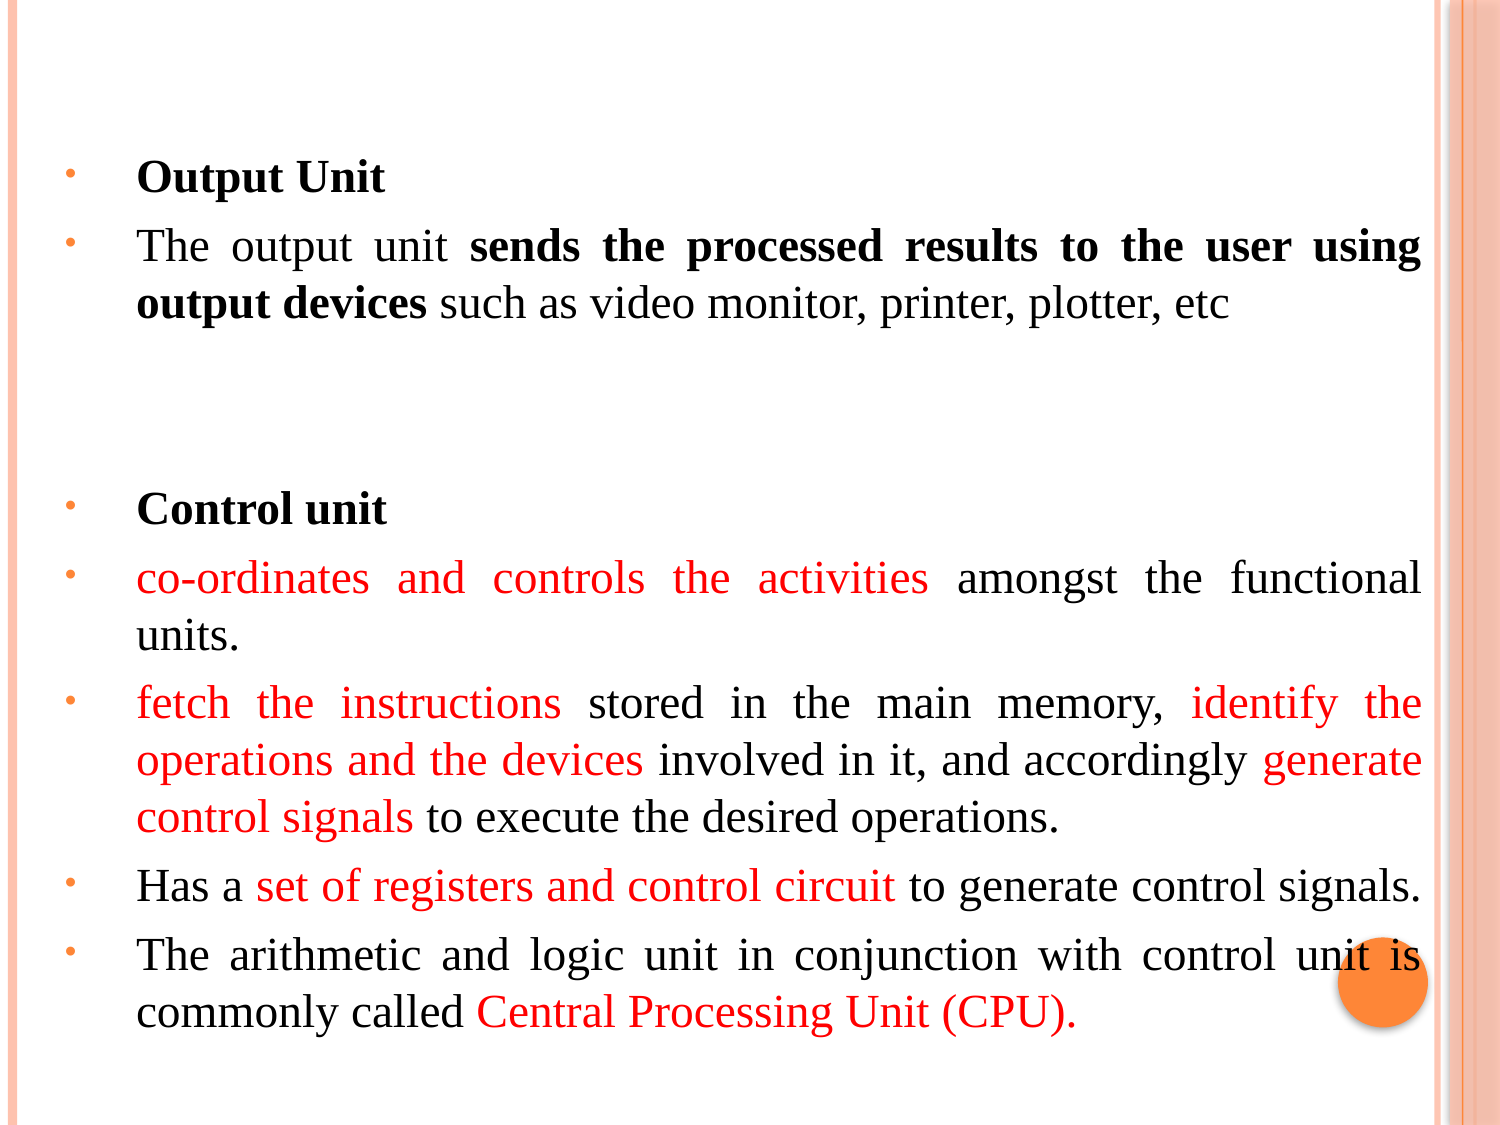

#
Output Unit
The output unit sends the processed results to the user using output devices such as video monitor, printer, plotter, etc

Control unit
co-ordinates and controls the activities amongst the functional units.
fetch the instructions stored in the main memory, identify the operations and the devices involved in it, and accordingly generate control signals to execute the desired operations.
Has a set of registers and control circuit to generate control signals.
The arithmetic and logic unit in conjunction with control unit is commonly called Central Processing Unit (CPU).